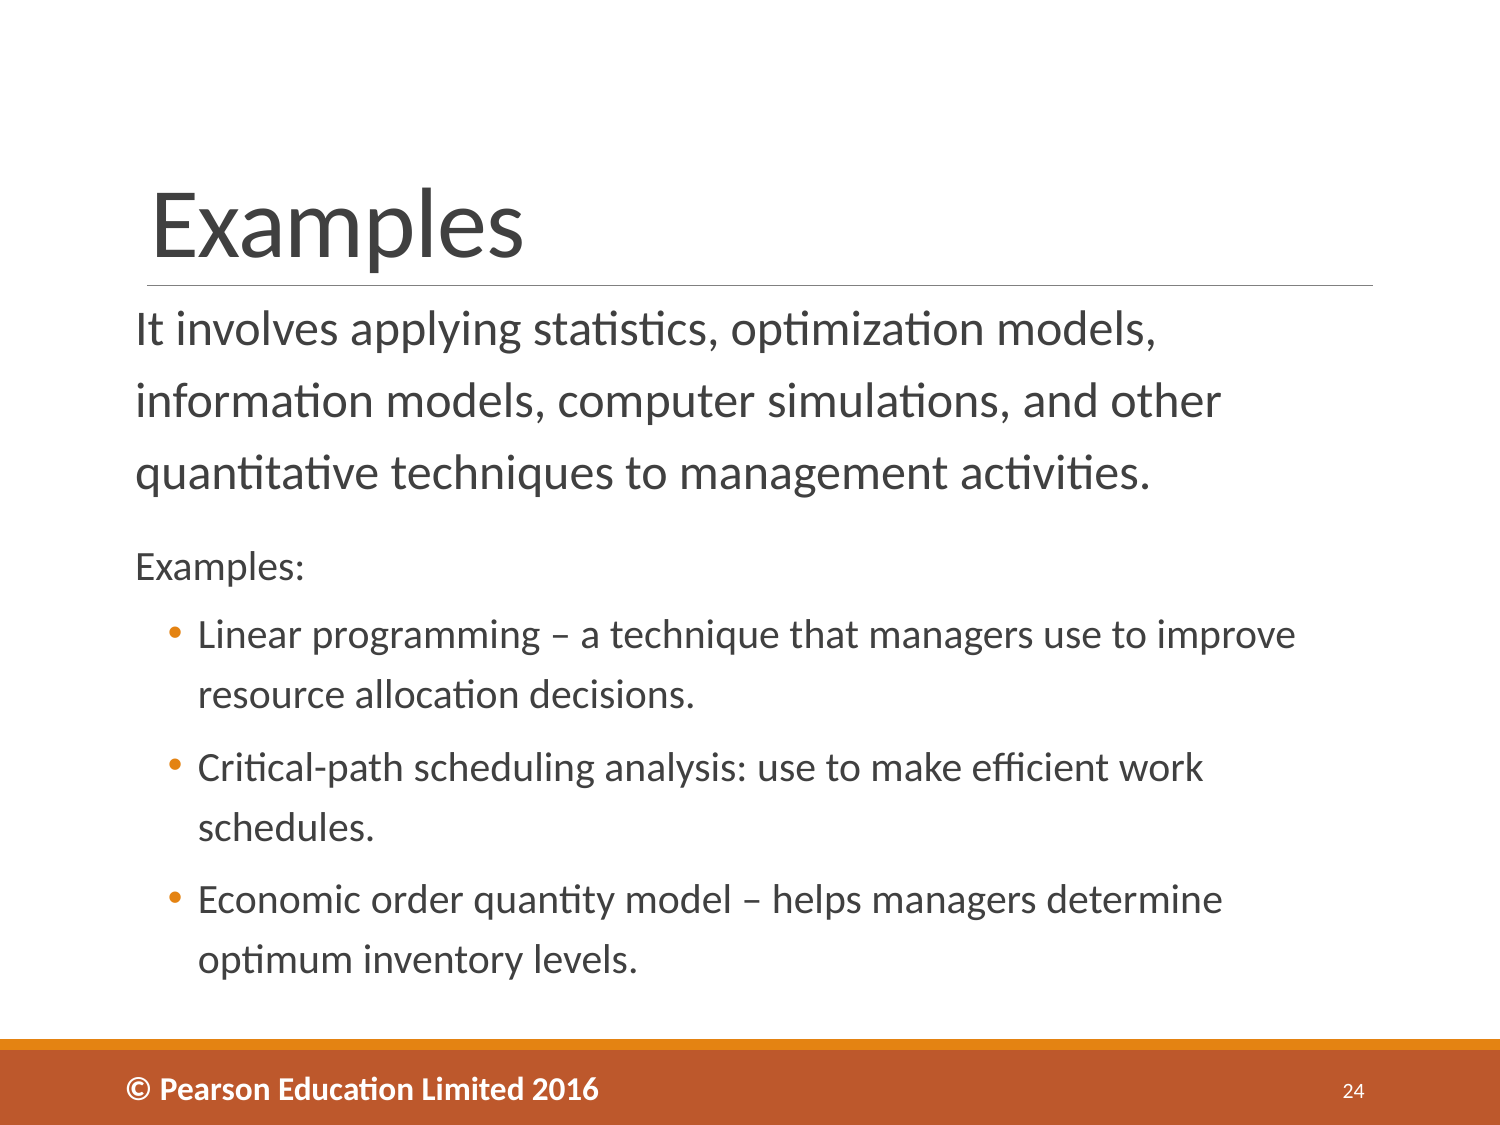

# Examples
It involves applying statistics, optimization models, information models, computer simulations, and other quantitative techniques to management activities.
Examples:
Linear programming – a technique that managers use to improve resource allocation decisions.
Critical-path scheduling analysis: use to make efficient work schedules.
Economic order quantity model – helps managers determine optimum inventory levels.
© Pearson Education Limited 2016
24